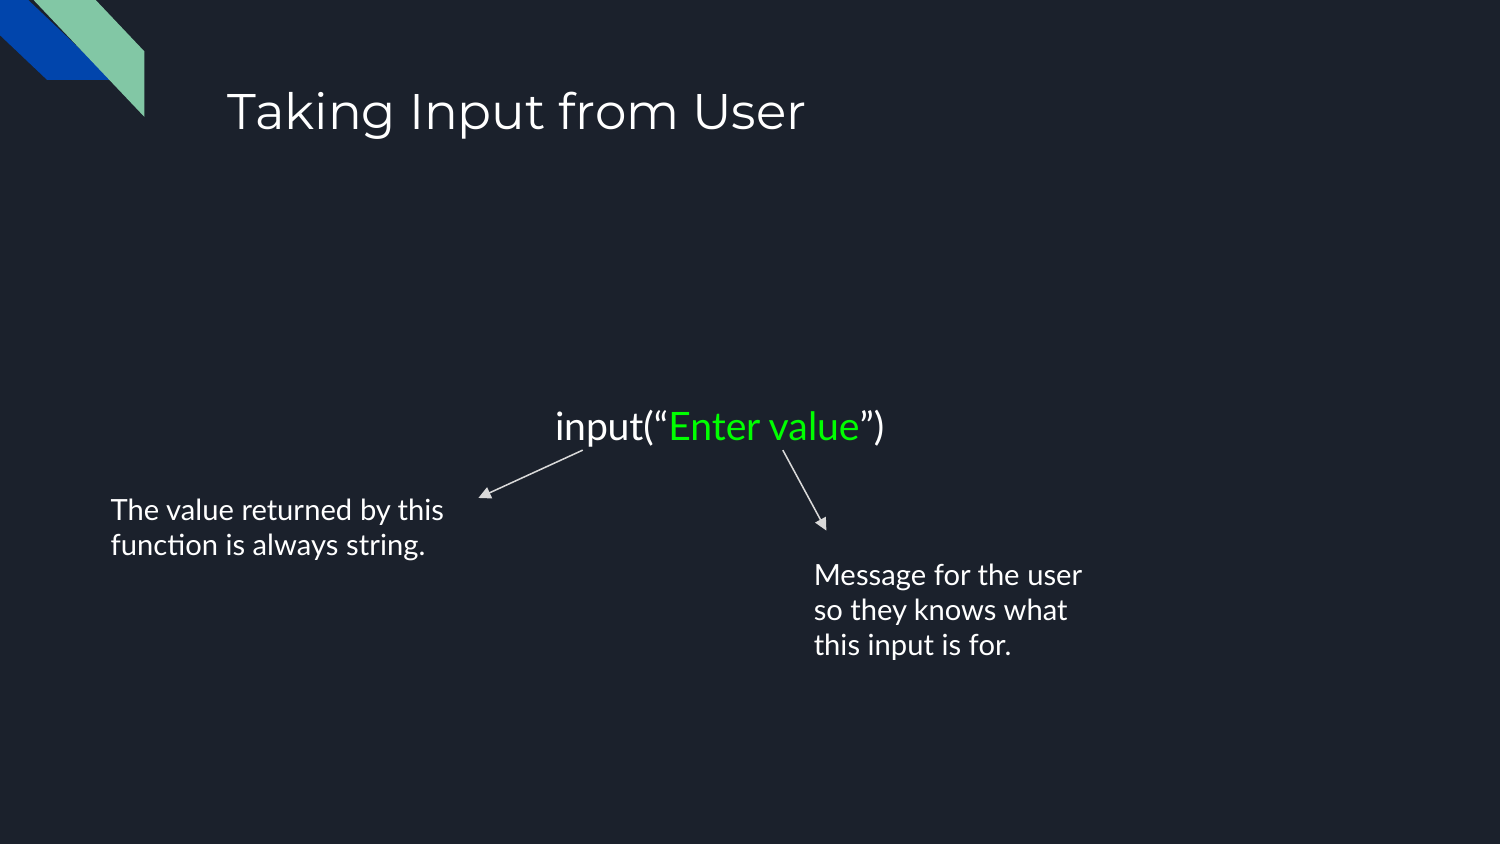

# Taking Input from User
input(“Enter value”)
The value returned by this function is always string.
Message for the user so they knows what this input is for.